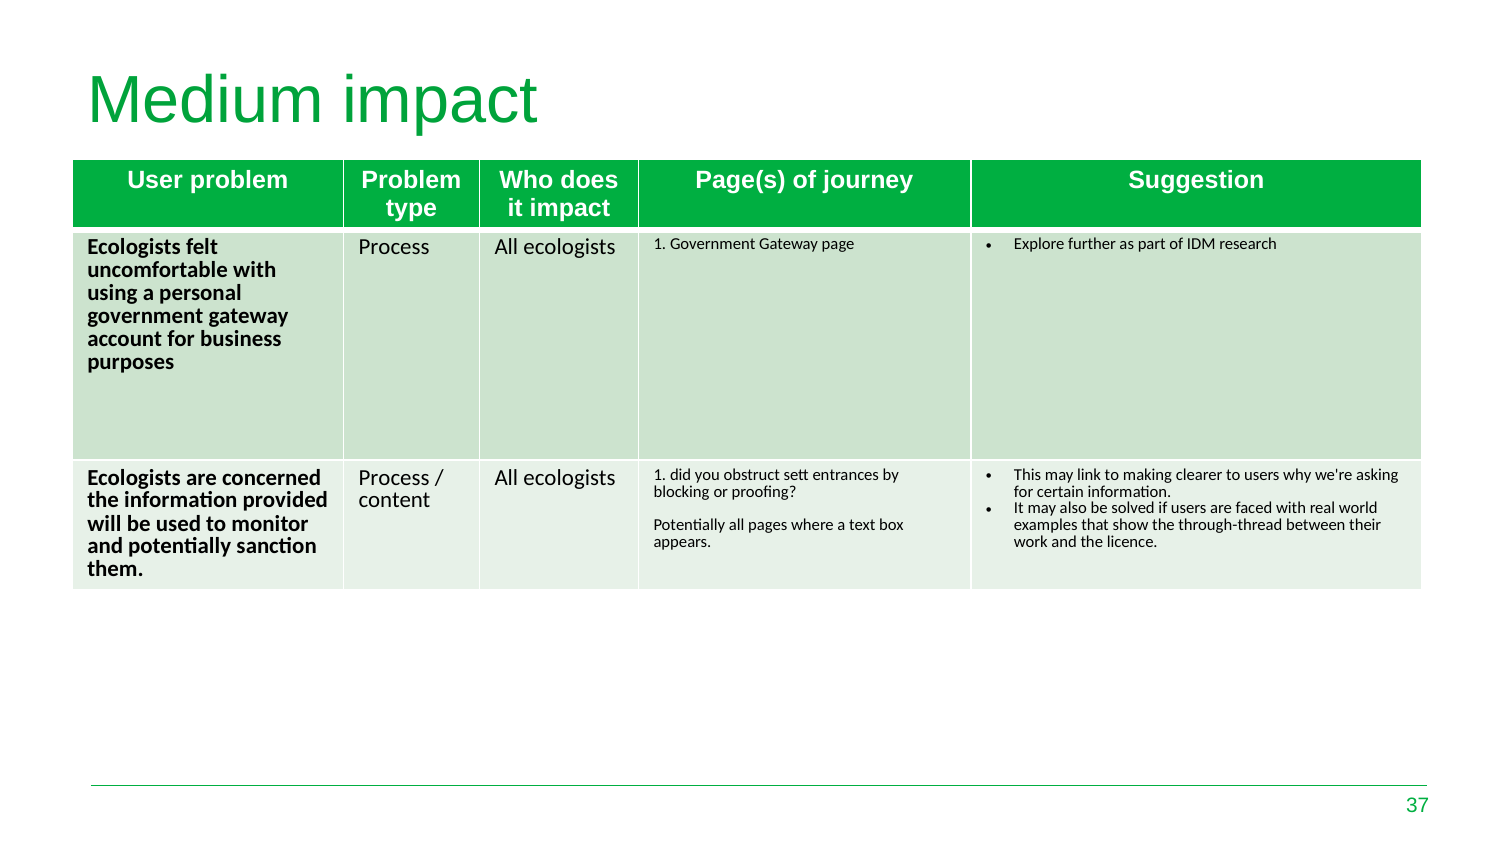

# Medium impact
| User problem | Problem type | Who does it impact | Page(s) of journey | Suggestion |
| --- | --- | --- | --- | --- |
| Ecologists felt uncomfortable with using a personal government gateway account for business purposes | Process | All ecologists | 1. Government Gateway page | Explore further as part of IDM research |
| Ecologists are concerned the information provided will be used to monitor and potentially sanction them. | Process / content | All ecologists | 1. did you obstruct sett entrances by blocking or proofing? Potentially all pages where a text box appears. | This may link to making clearer to users why we're asking for certain information. It may also be solved if users are faced with real world examples that show the through-thread between their work and the licence. |
37